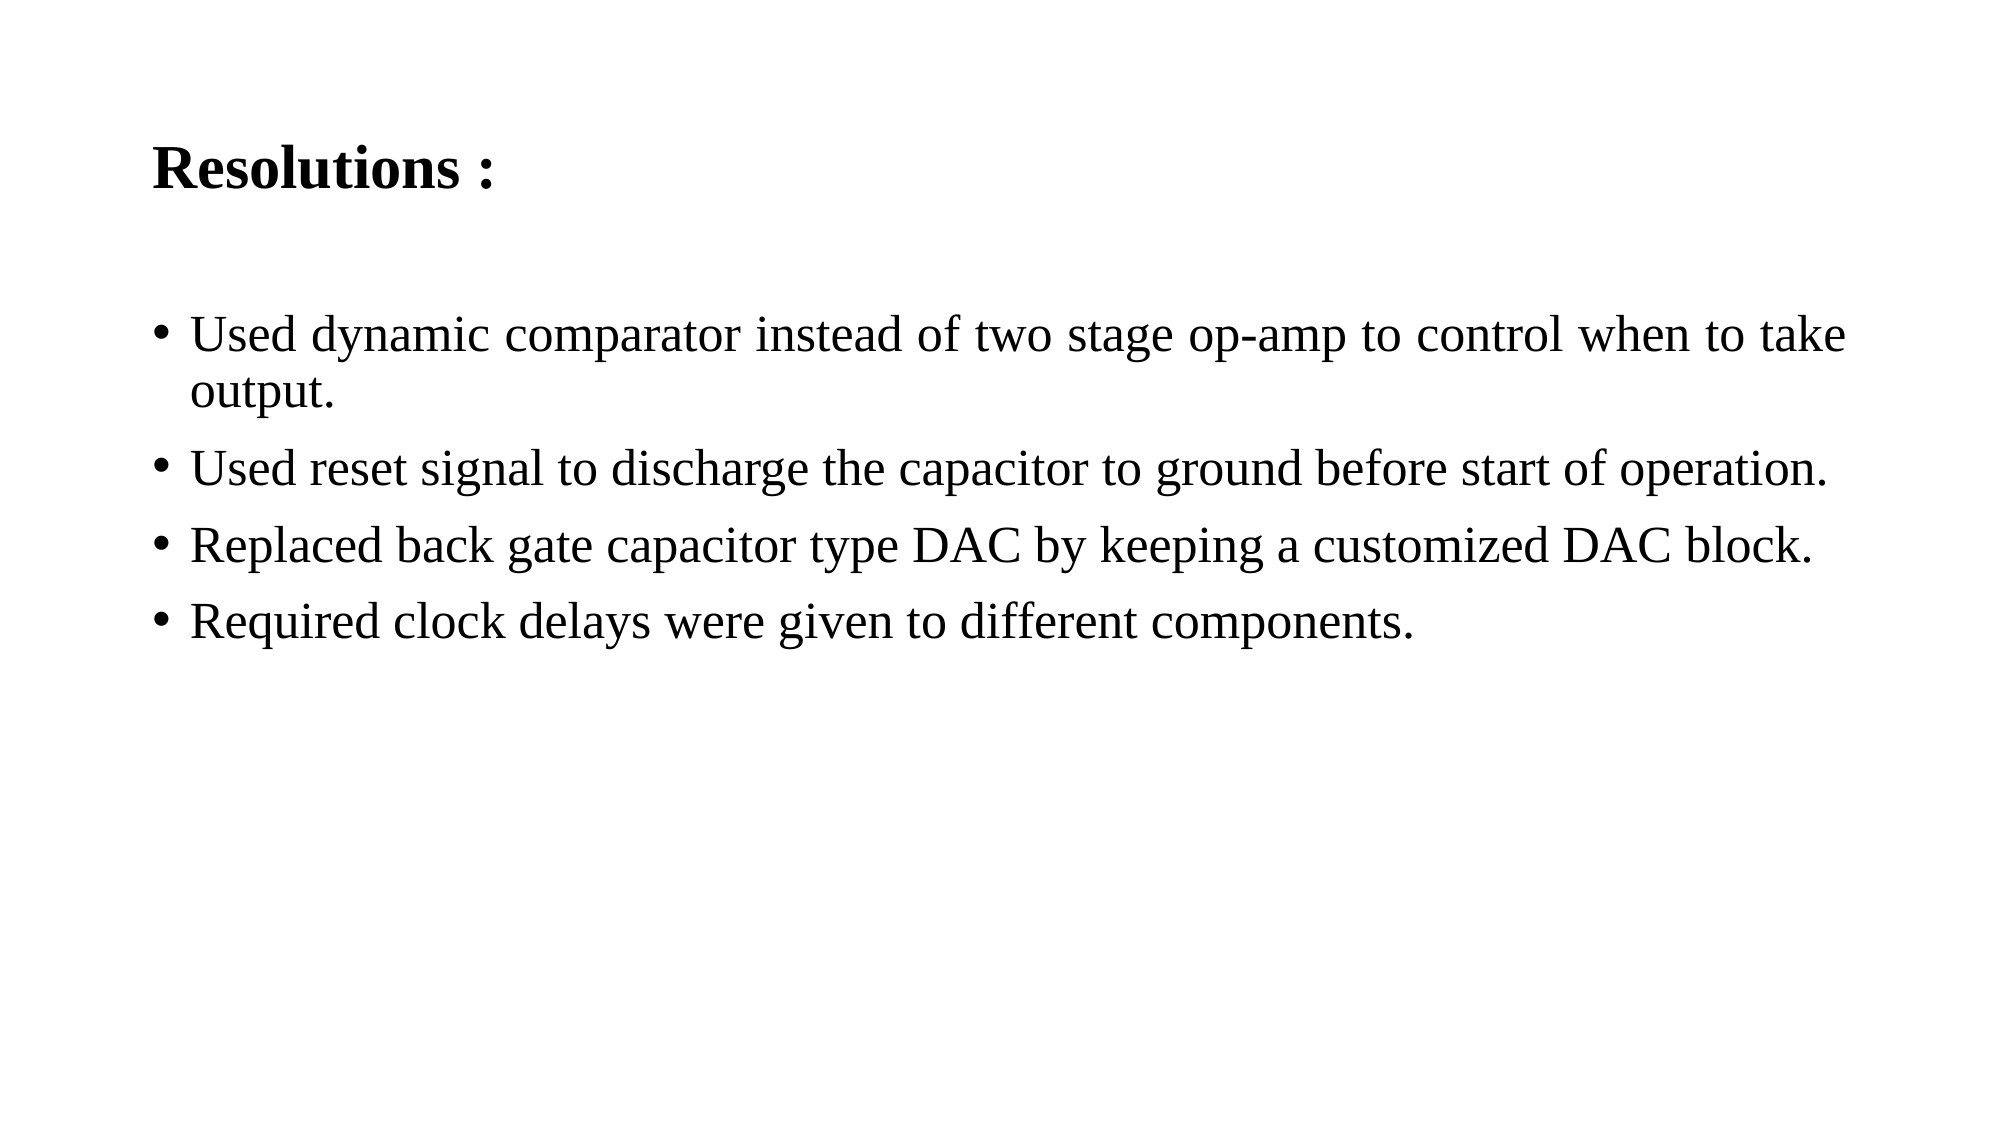

# Resolutions :
Used dynamic comparator instead of two stage op-amp to control when to take output.
Used reset signal to discharge the capacitor to ground before start of operation.
Replaced back gate capacitor type DAC by keeping a customized DAC block.
Required clock delays were given to different components.